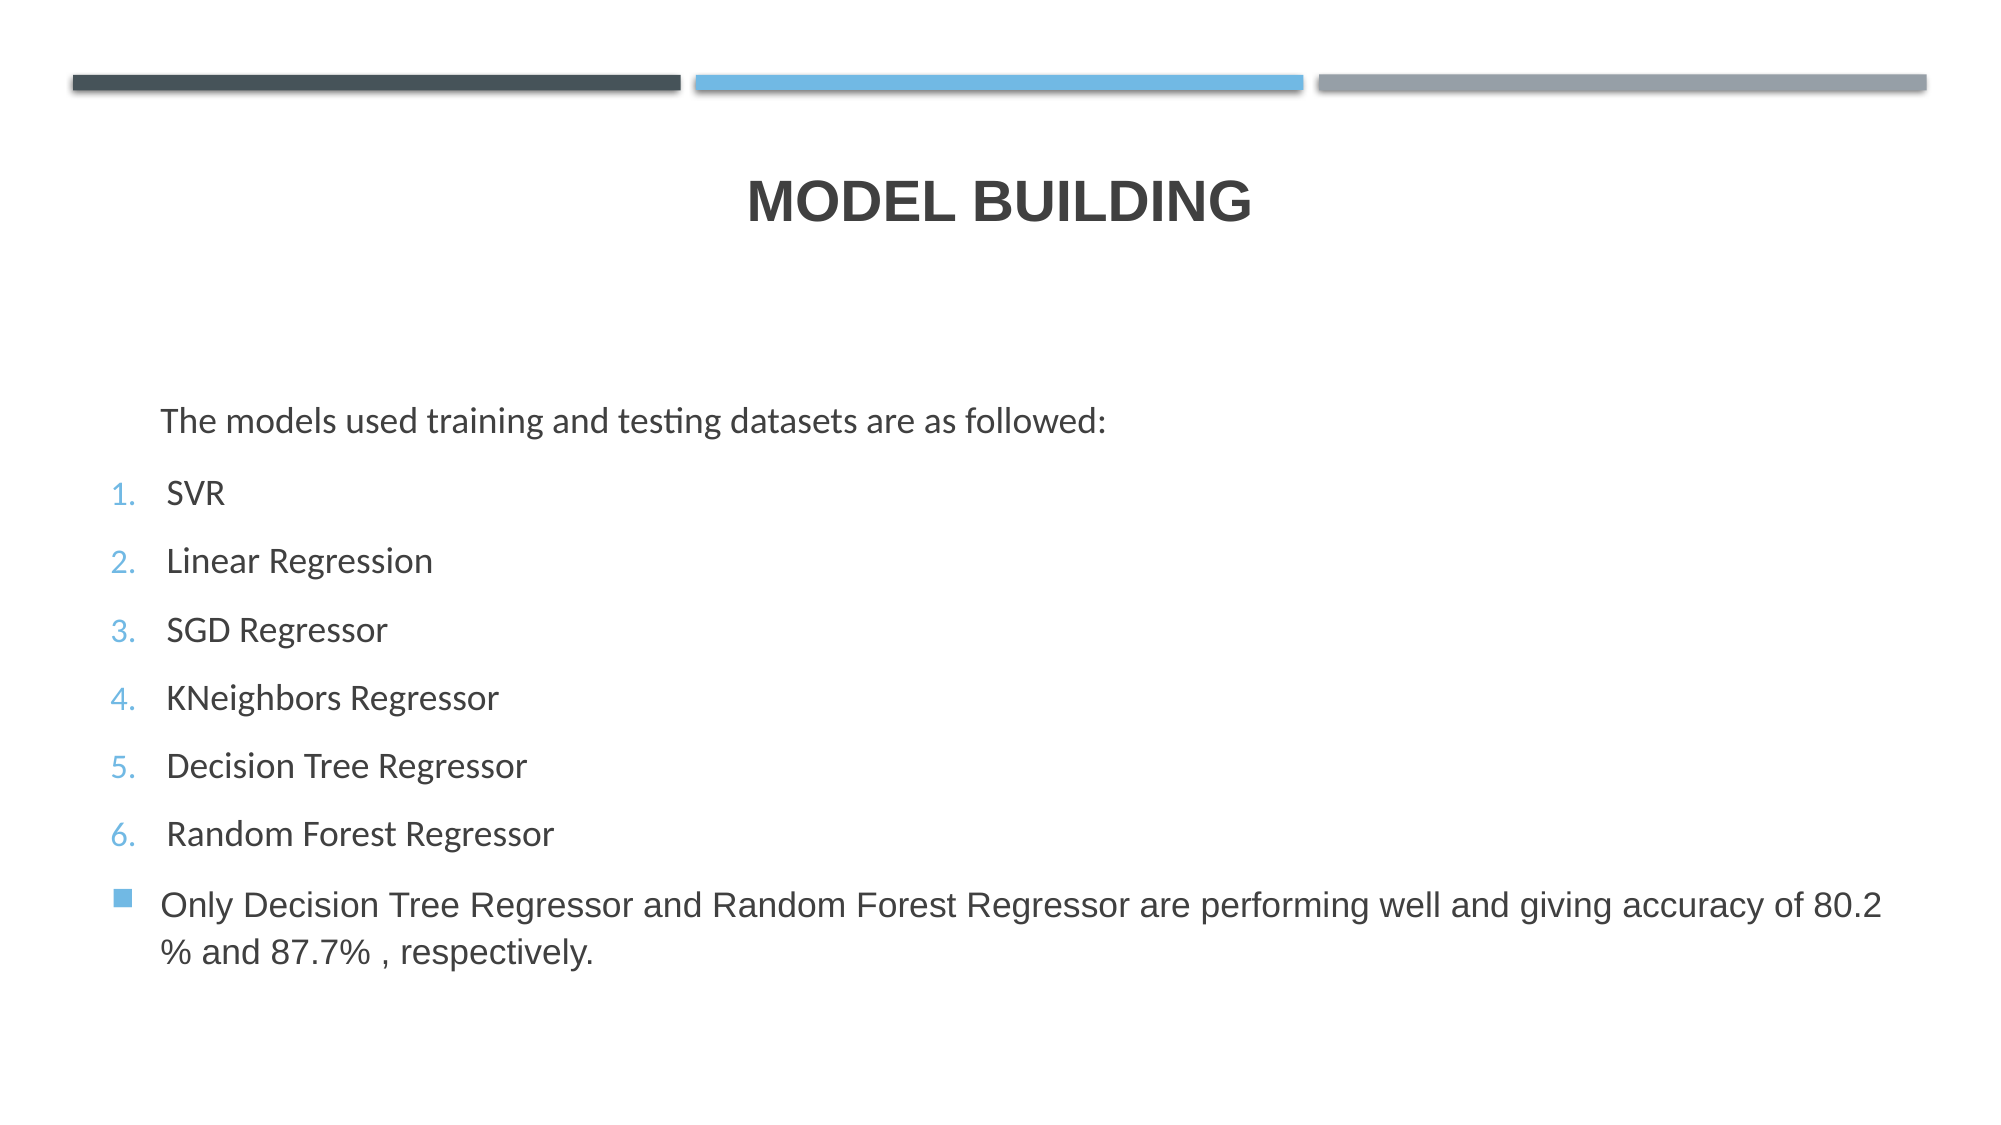

# Model building
The models used training and testing datasets are as followed:
SVR
Linear Regression
SGD Regressor
KNeighbors Regressor
Decision Tree Regressor
Random Forest Regressor
Only Decision Tree Regressor and Random Forest Regressor are performing well and giving accuracy of 80.2 % and 87.7% , respectively.